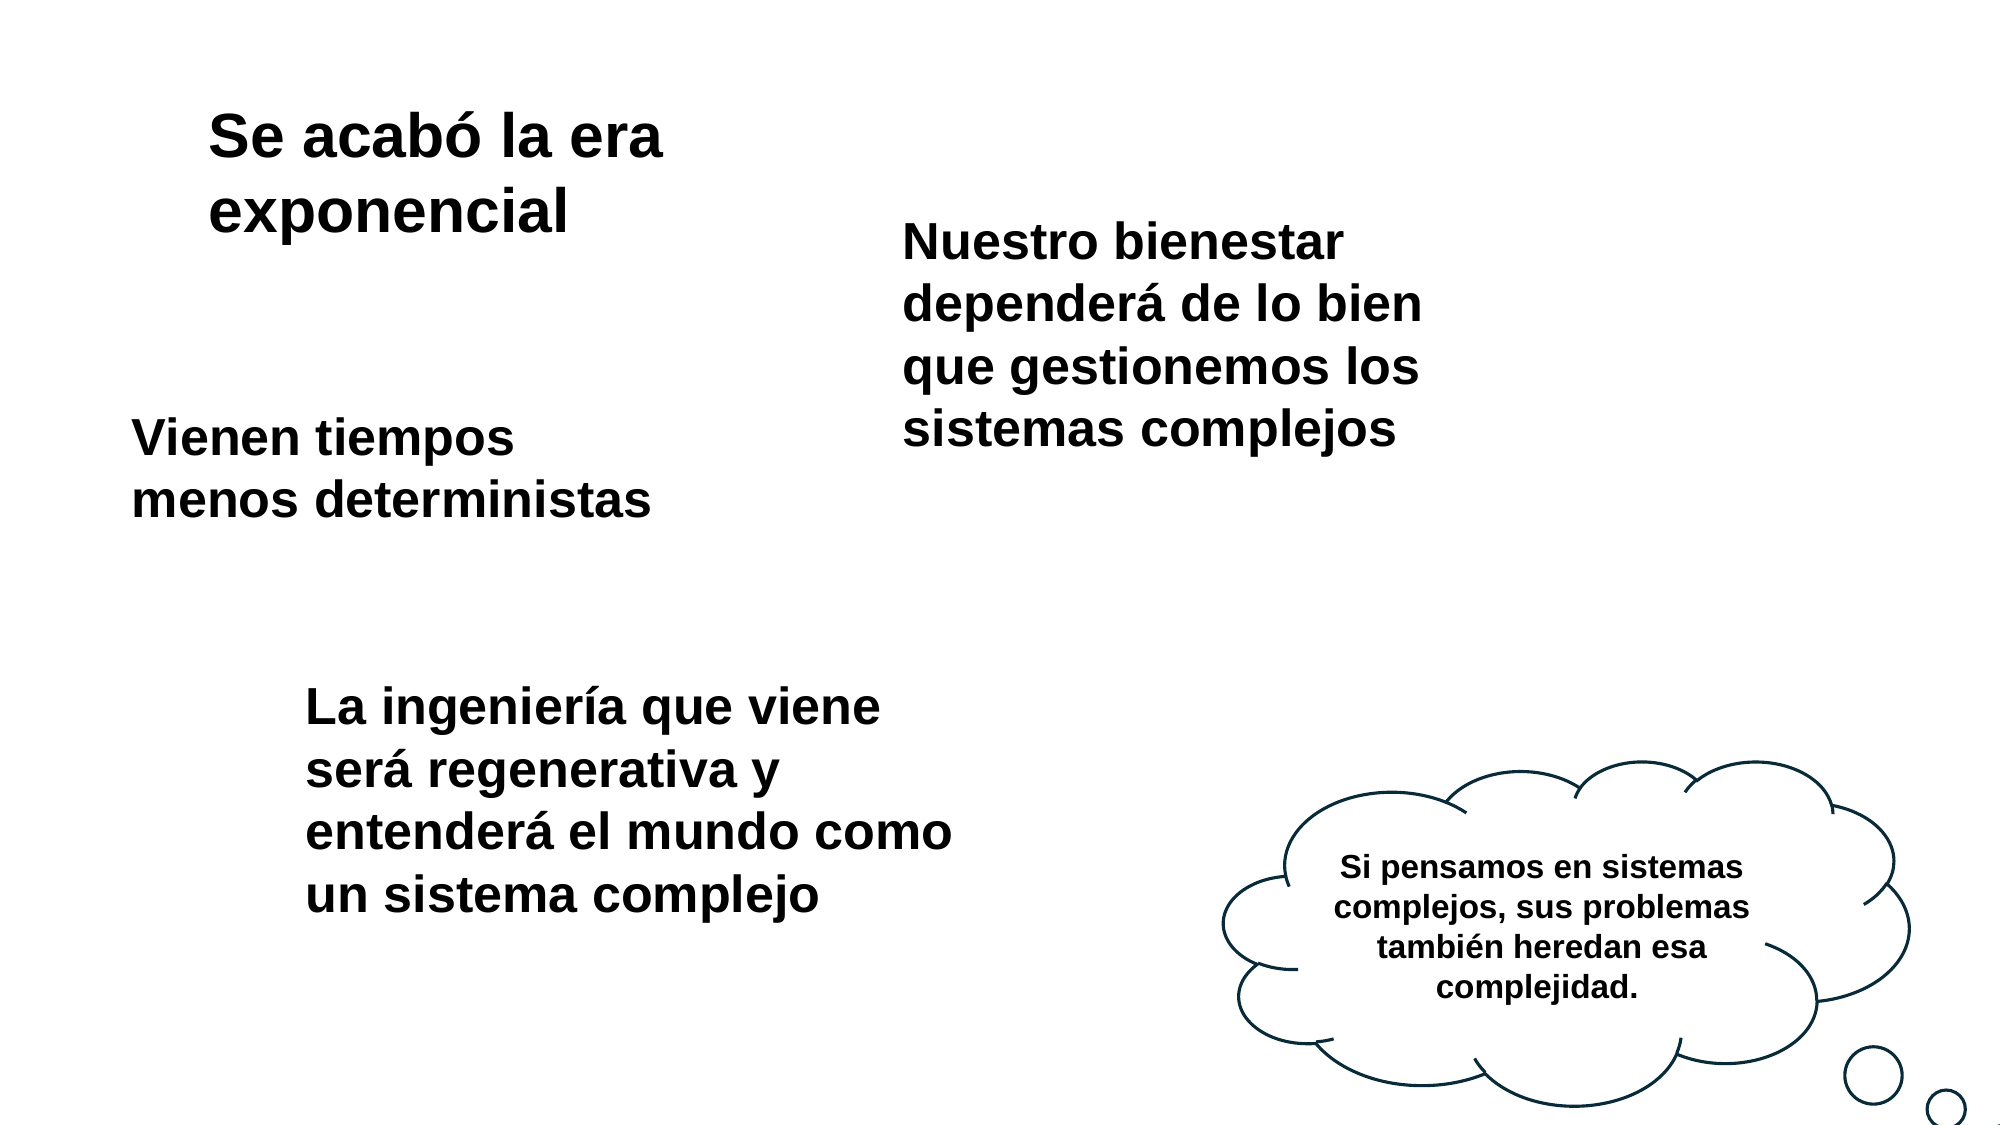

Se acabó la era exponencial
Nuestro bienestar dependerá de lo bien que gestionemos los sistemas complejos
Vienen tiempos menos deterministas
La ingeniería que viene será regenerativa y entenderá el mundo como un sistema complejo
Si pensamos en sistemas complejos, sus problemas también heredan esa complejidad.